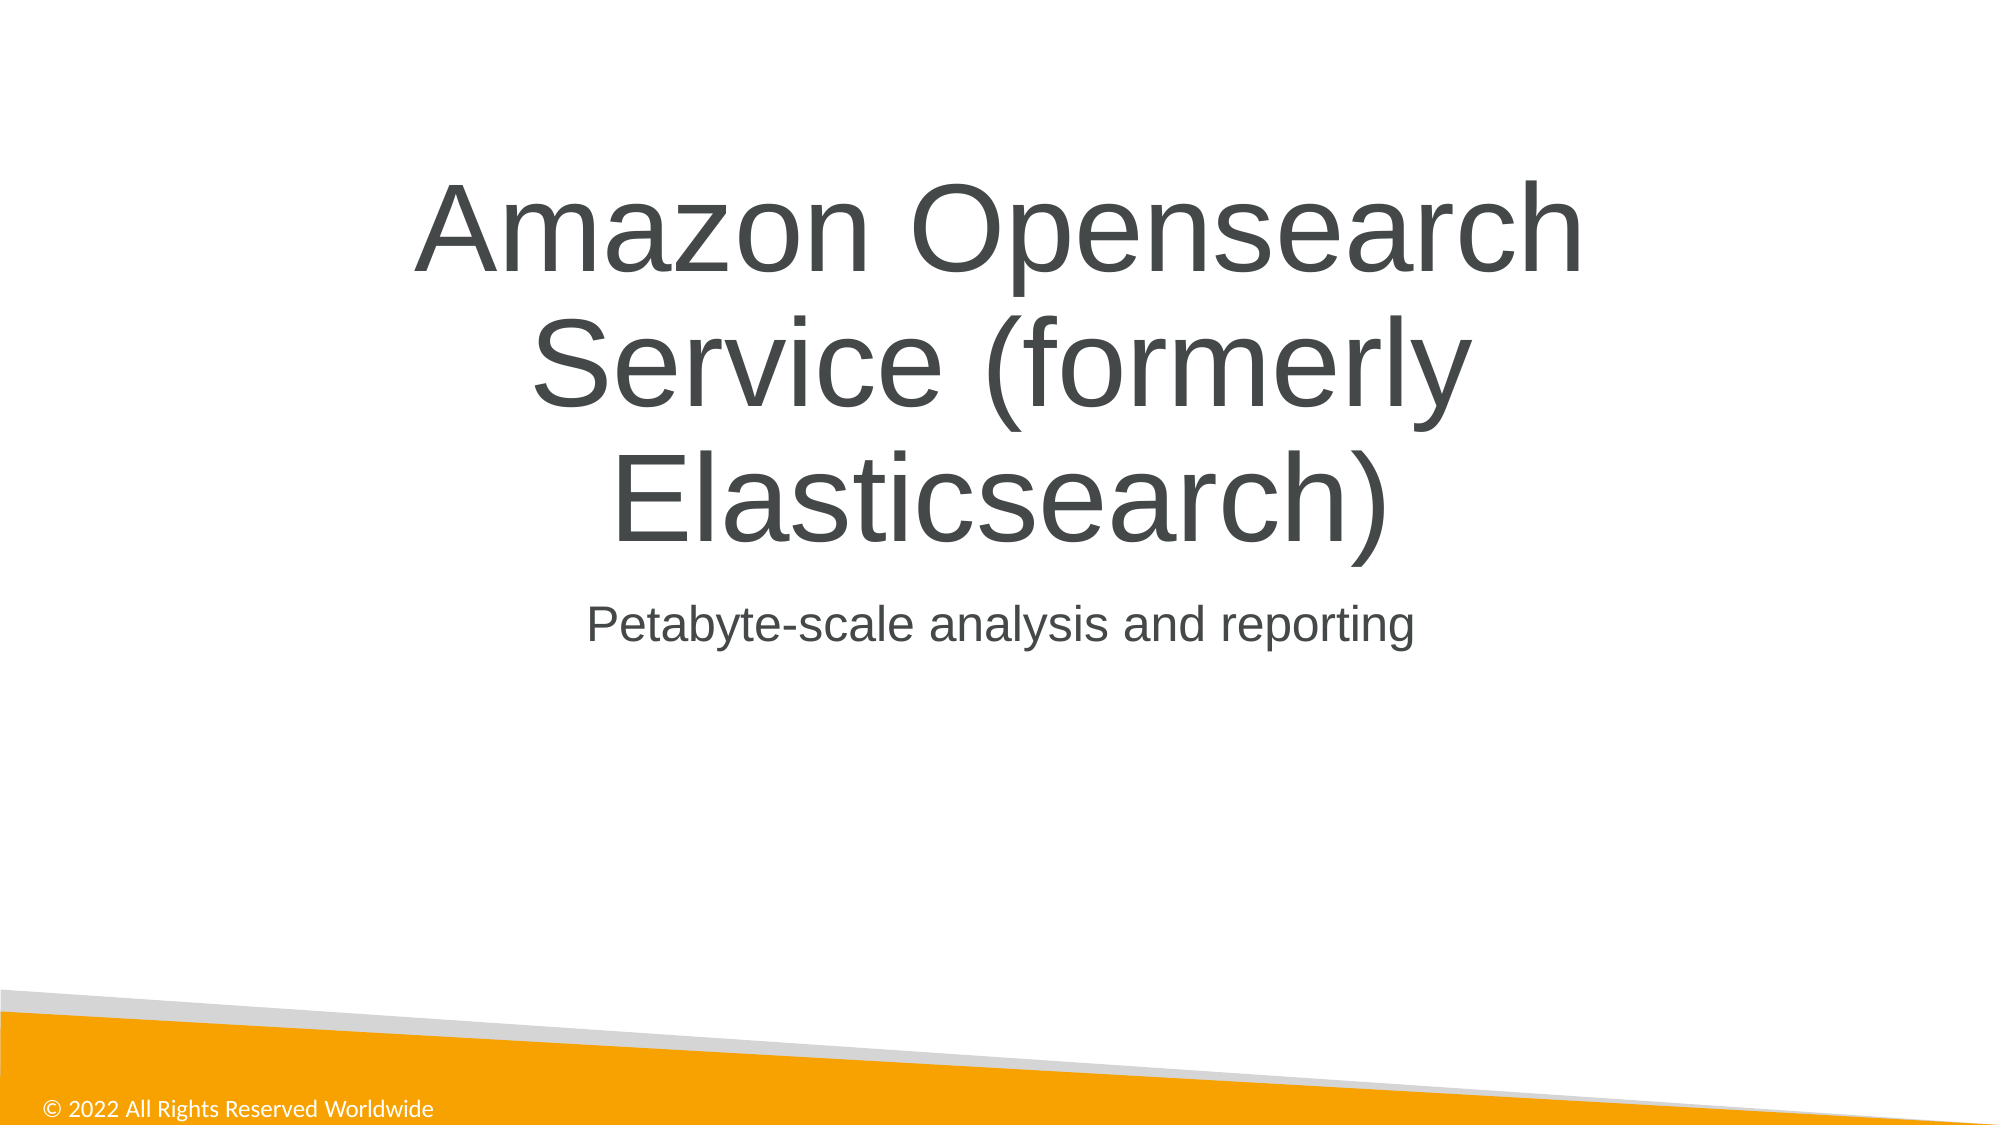

# Amazon Opensearch Service (formerly Elasticsearch)
Petabyte-scale analysis and reporting
© 2022 All Rights Reserved Worldwide